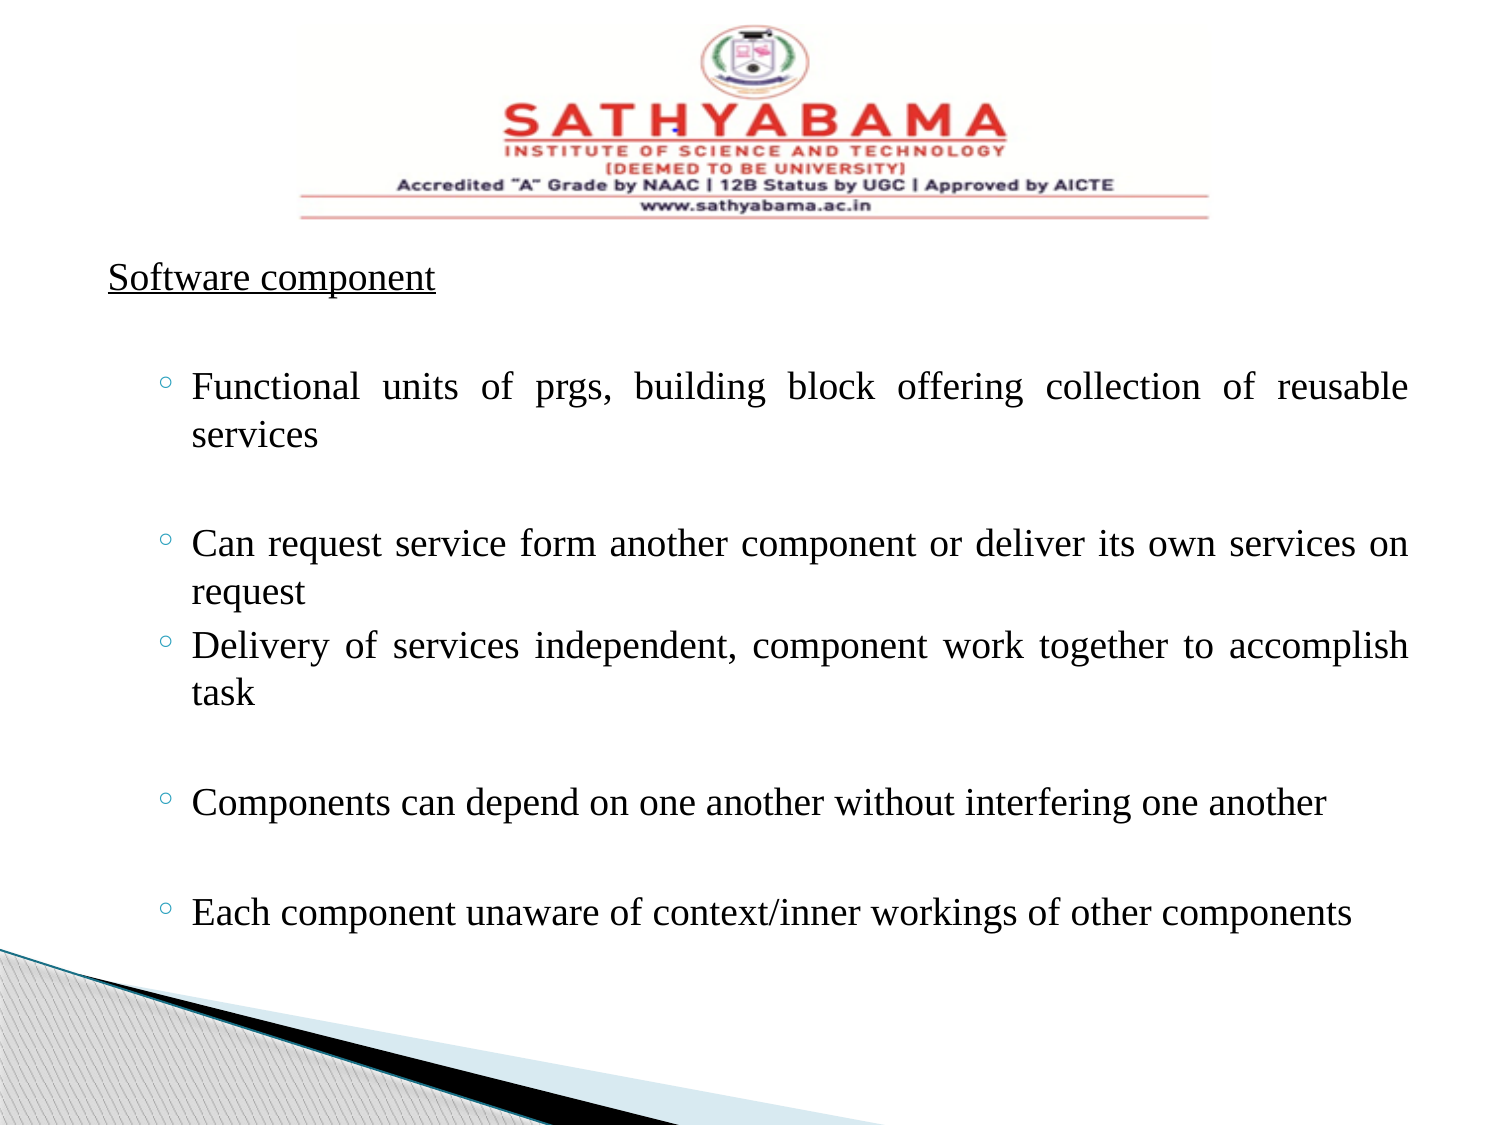

#
Software component

Functional units of prgs, building block offering collection of reusable services

Can request service form another component or deliver its own services on request
Delivery of services independent, component work together to accomplish task

Components can depend on one another without interfering one another

Each component unaware of context/inner workings of other components